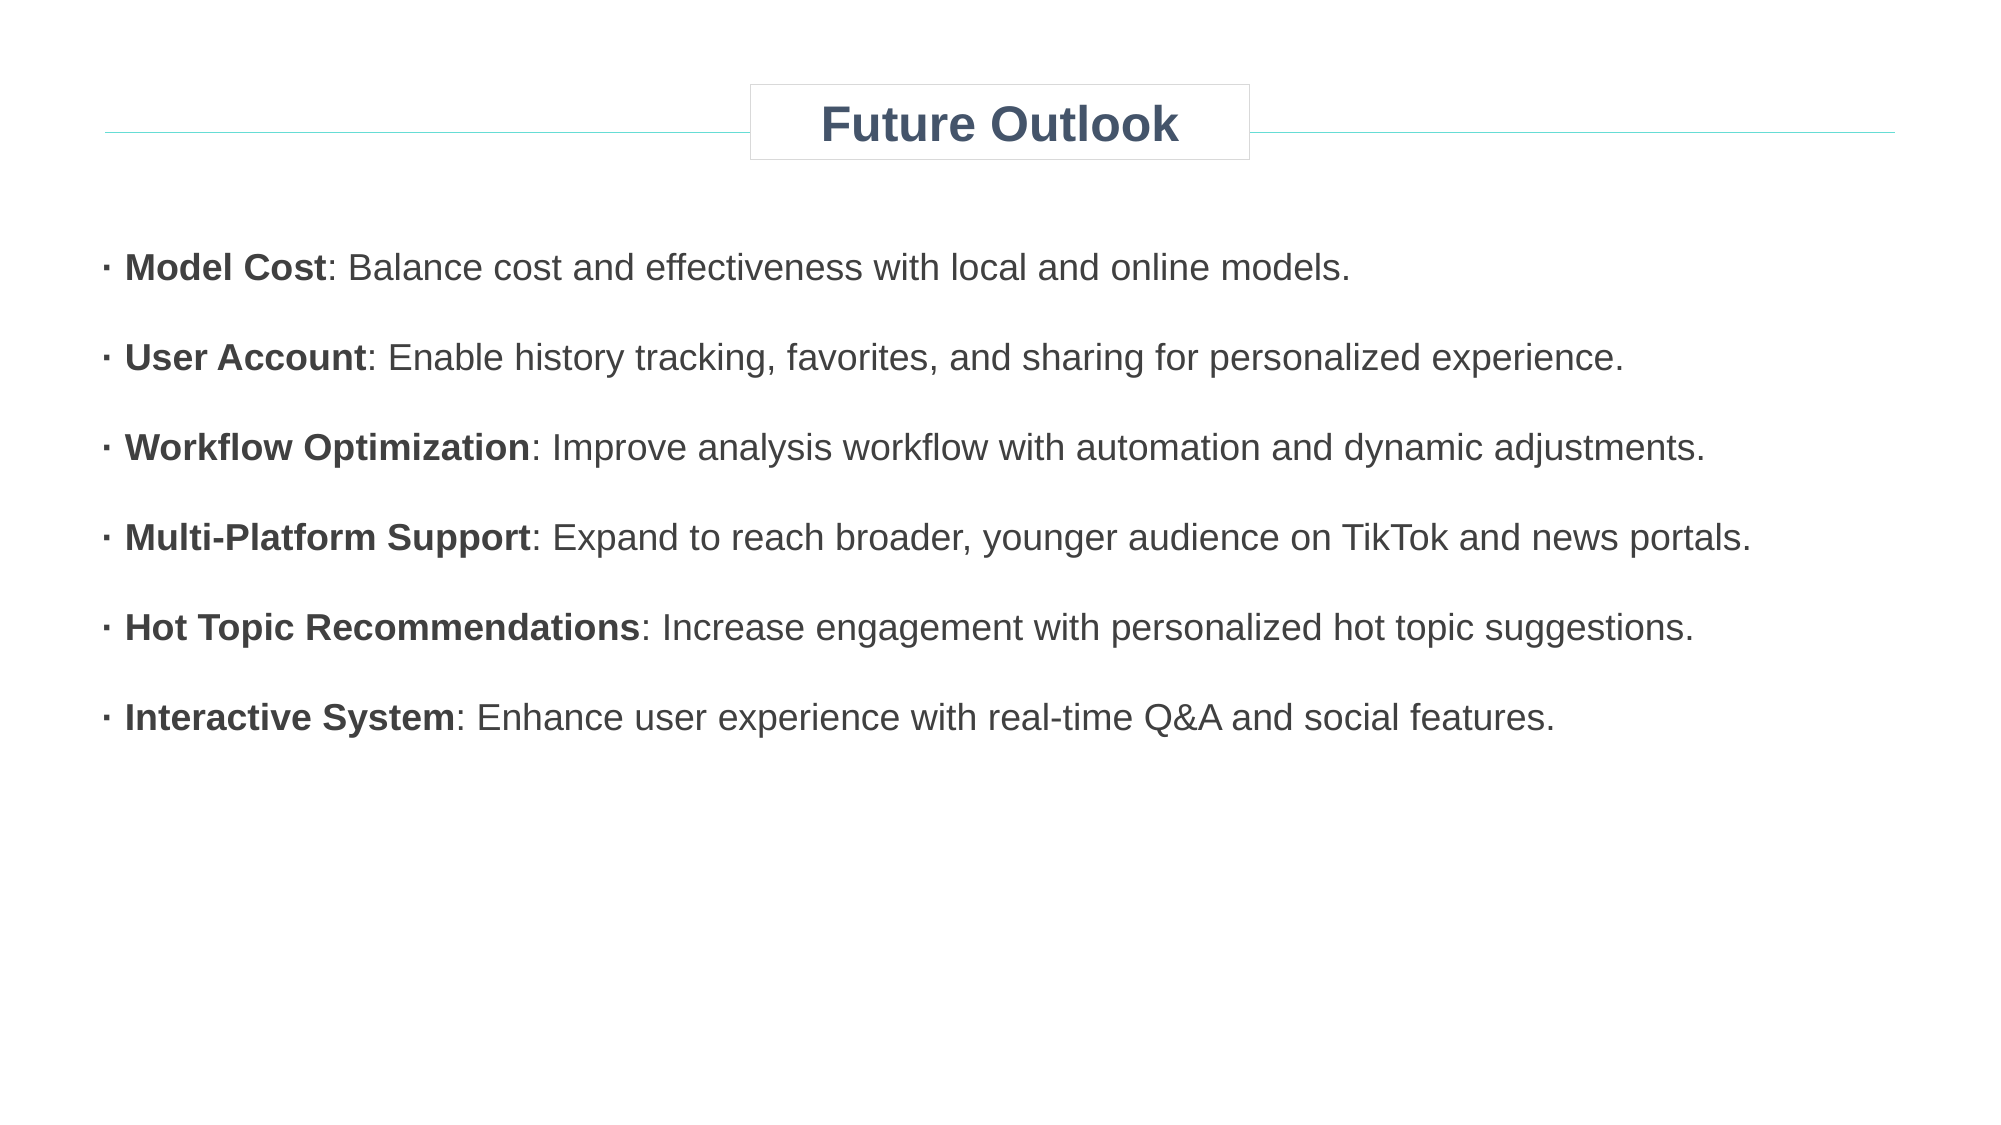

Future Outlook
· Model Cost: Balance cost and effectiveness with local and online models.
· User Account: Enable history tracking, favorites, and sharing for personalized experience.
· Workflow Optimization: Improve analysis workflow with automation and dynamic adjustments.
· Multi-Platform Support: Expand to reach broader, younger audience on TikTok and news portals.
· Hot Topic Recommendations: Increase engagement with personalized hot topic suggestions.
· Interactive System: Enhance user experience with real-time Q&A and social features.